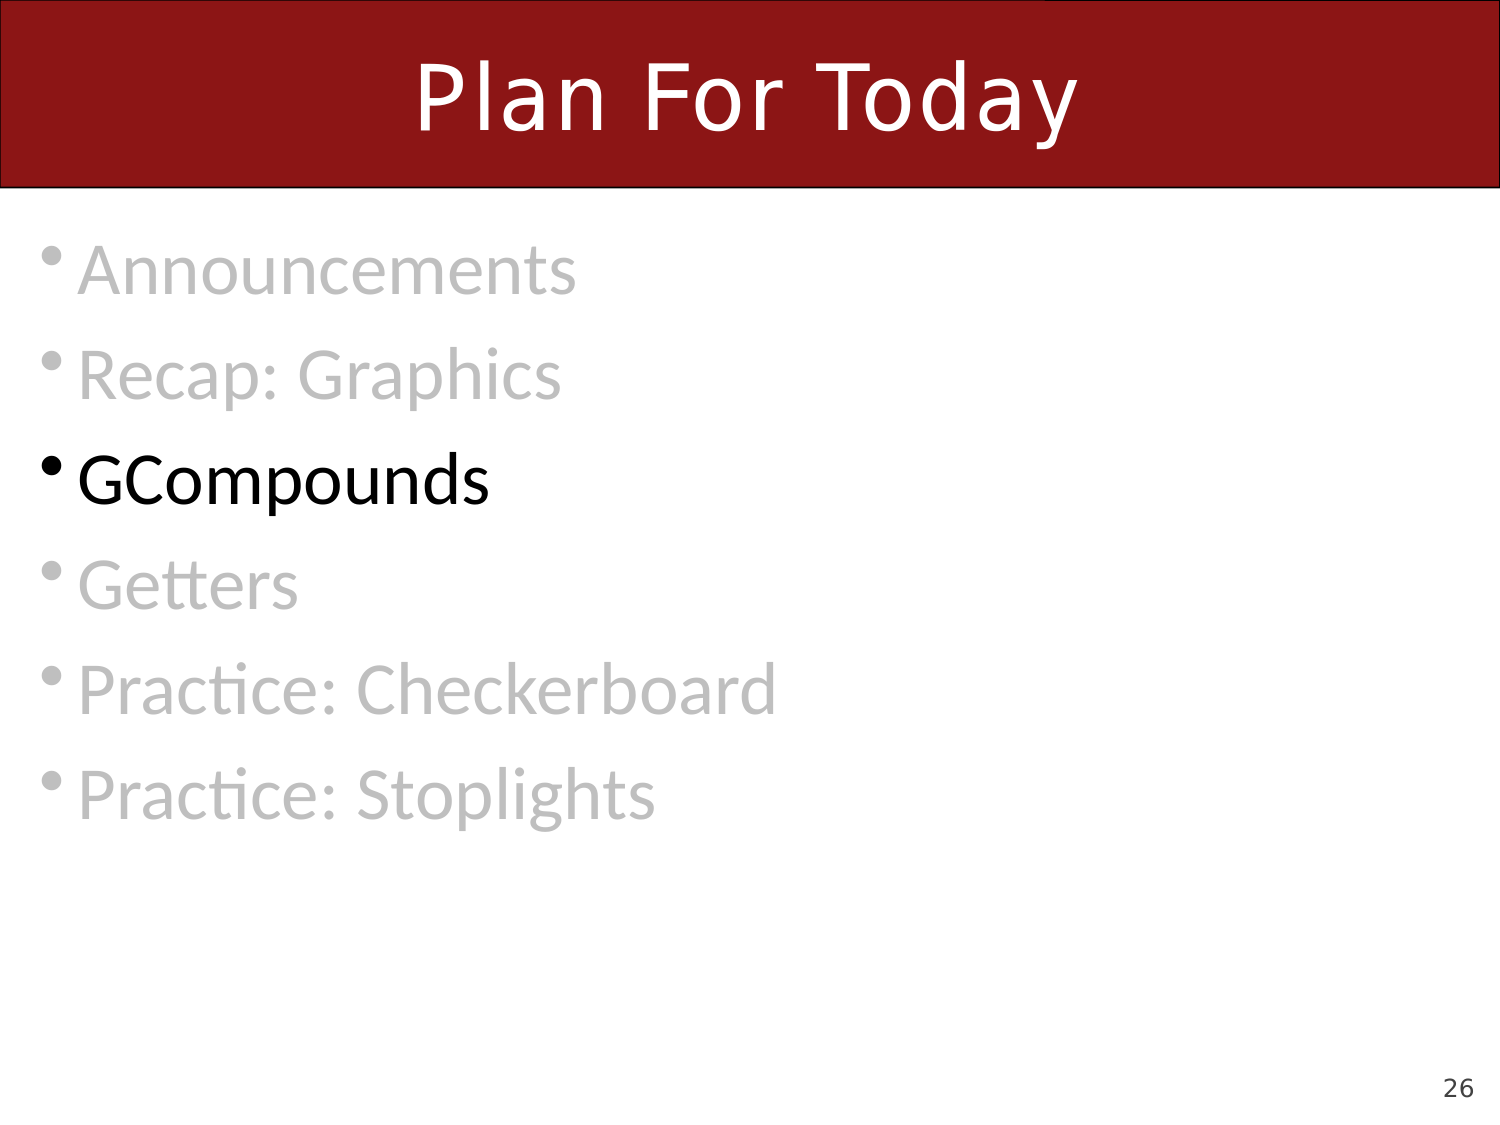

# Plan For Today
Announcements
Recap: Graphics
GCompounds
Getters
Practice: Checkerboard
Practice: Stoplights